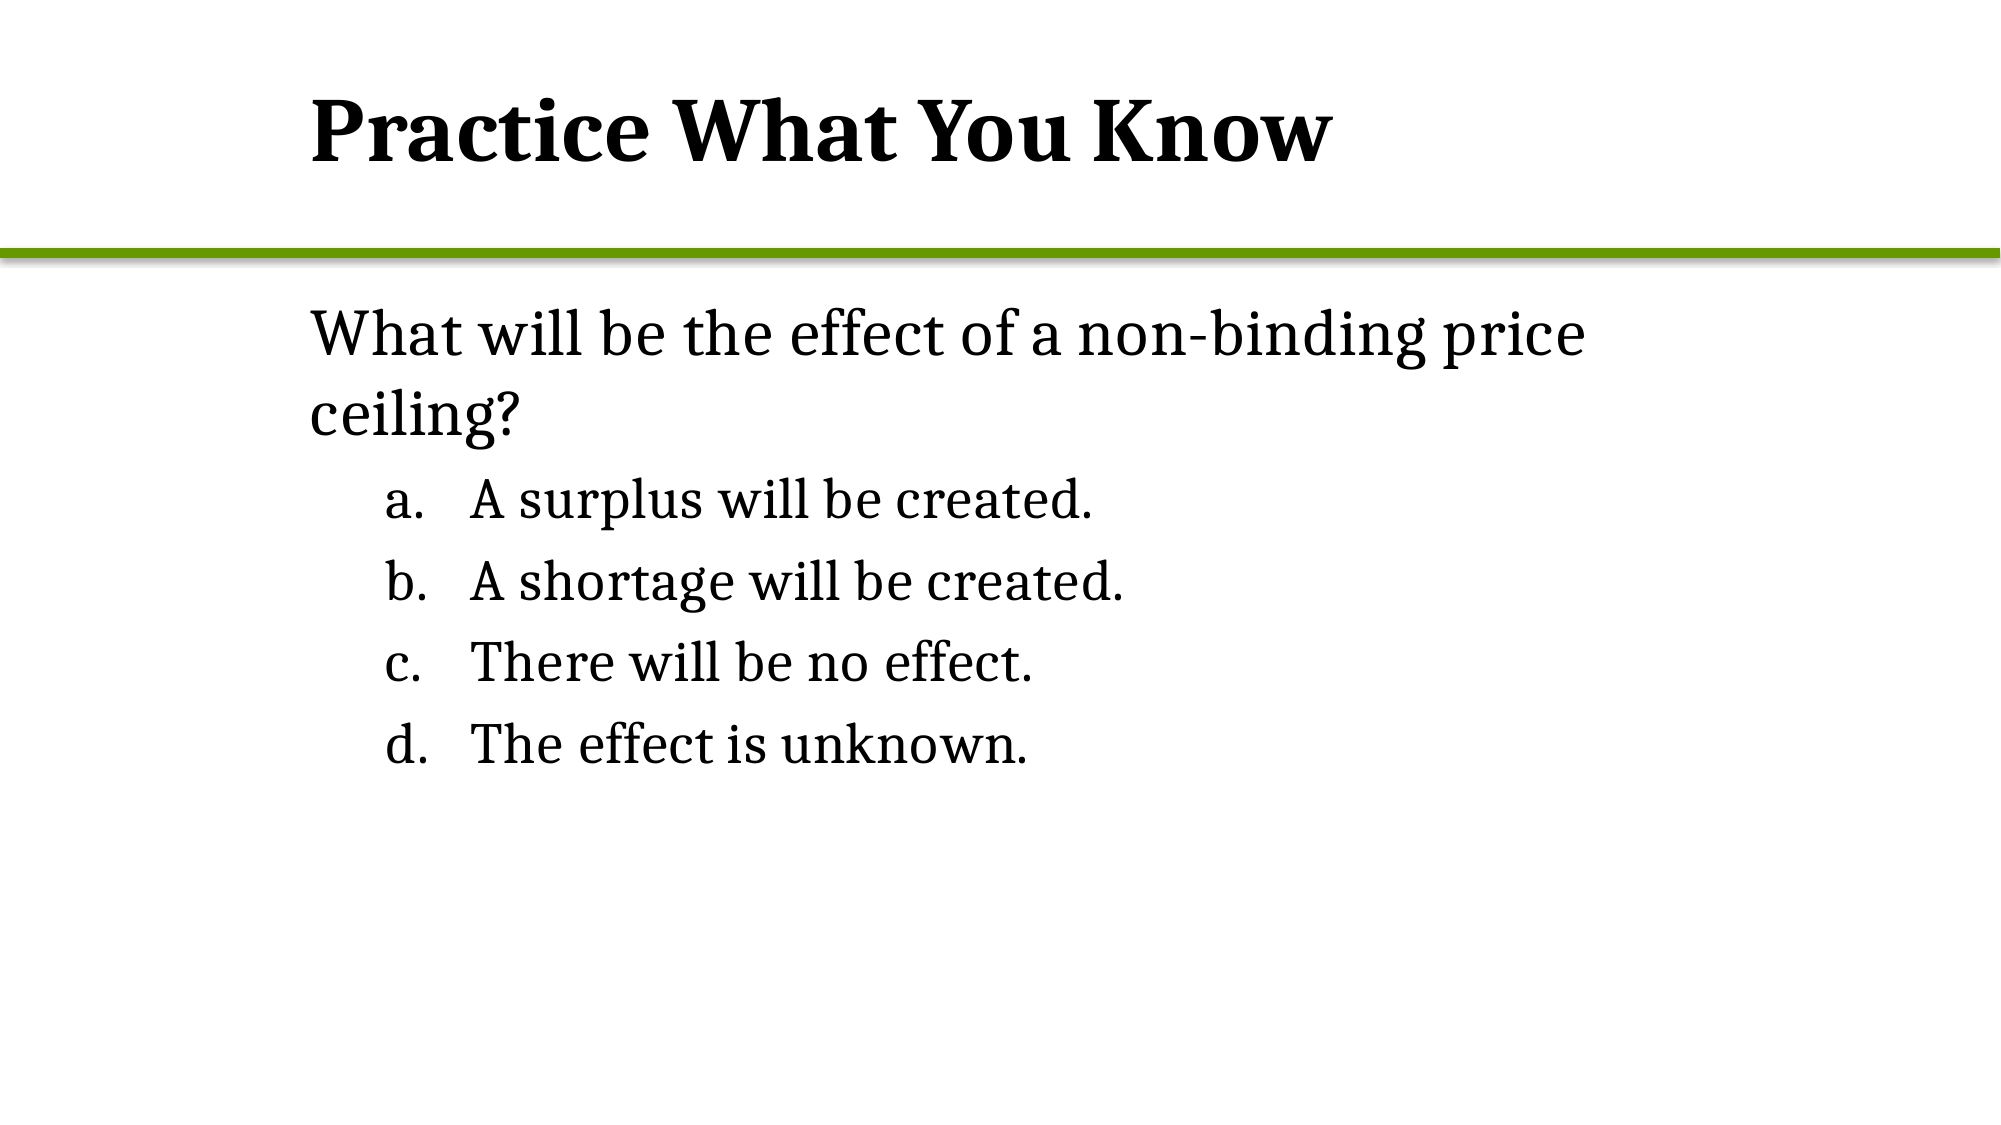

# Practice What You Know
What will be the effect of a non-binding price ceiling?
A surplus will be created.
A shortage will be created.
There will be no effect.
The effect is unknown.